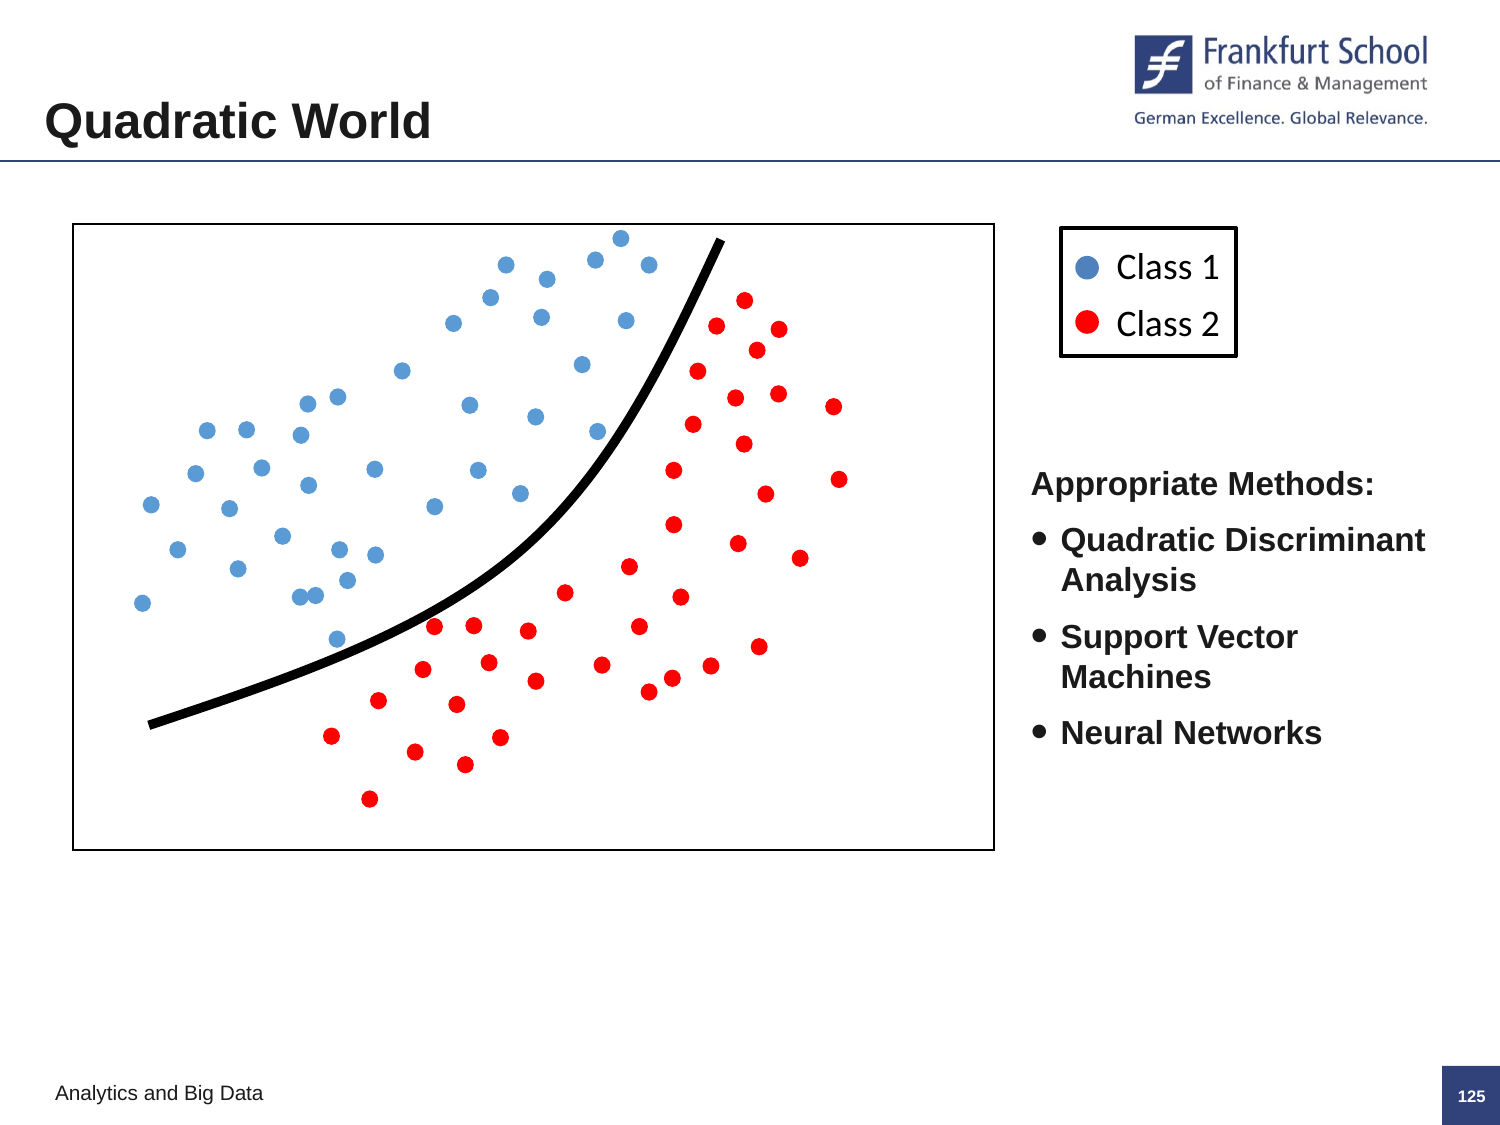

Quadratic World

Class 1
Class 2

Appropriate Methods:
Quadratic Discriminant Analysis
Support Vector Machines
Neural Networks

125